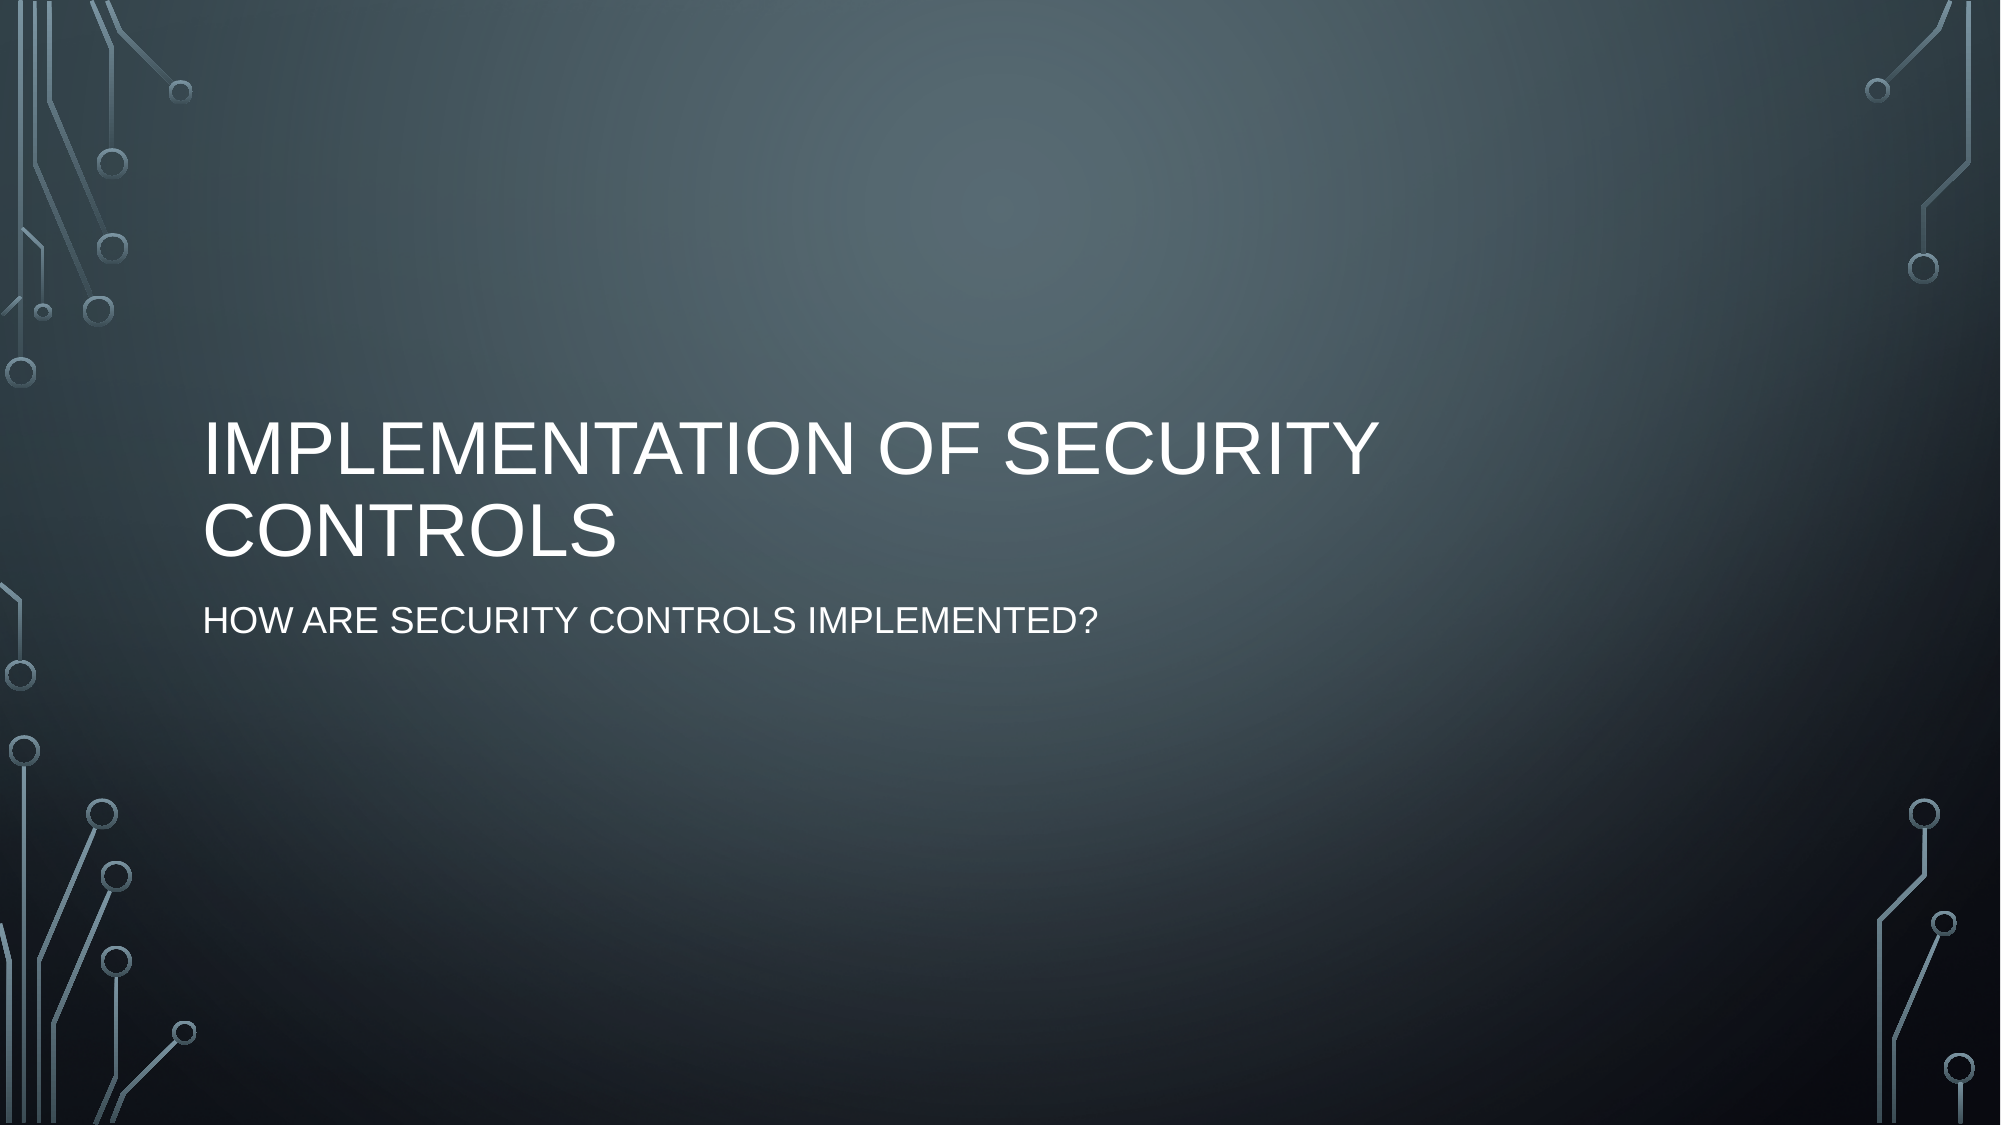

# Implementation of security controls
How are security controls implemented?